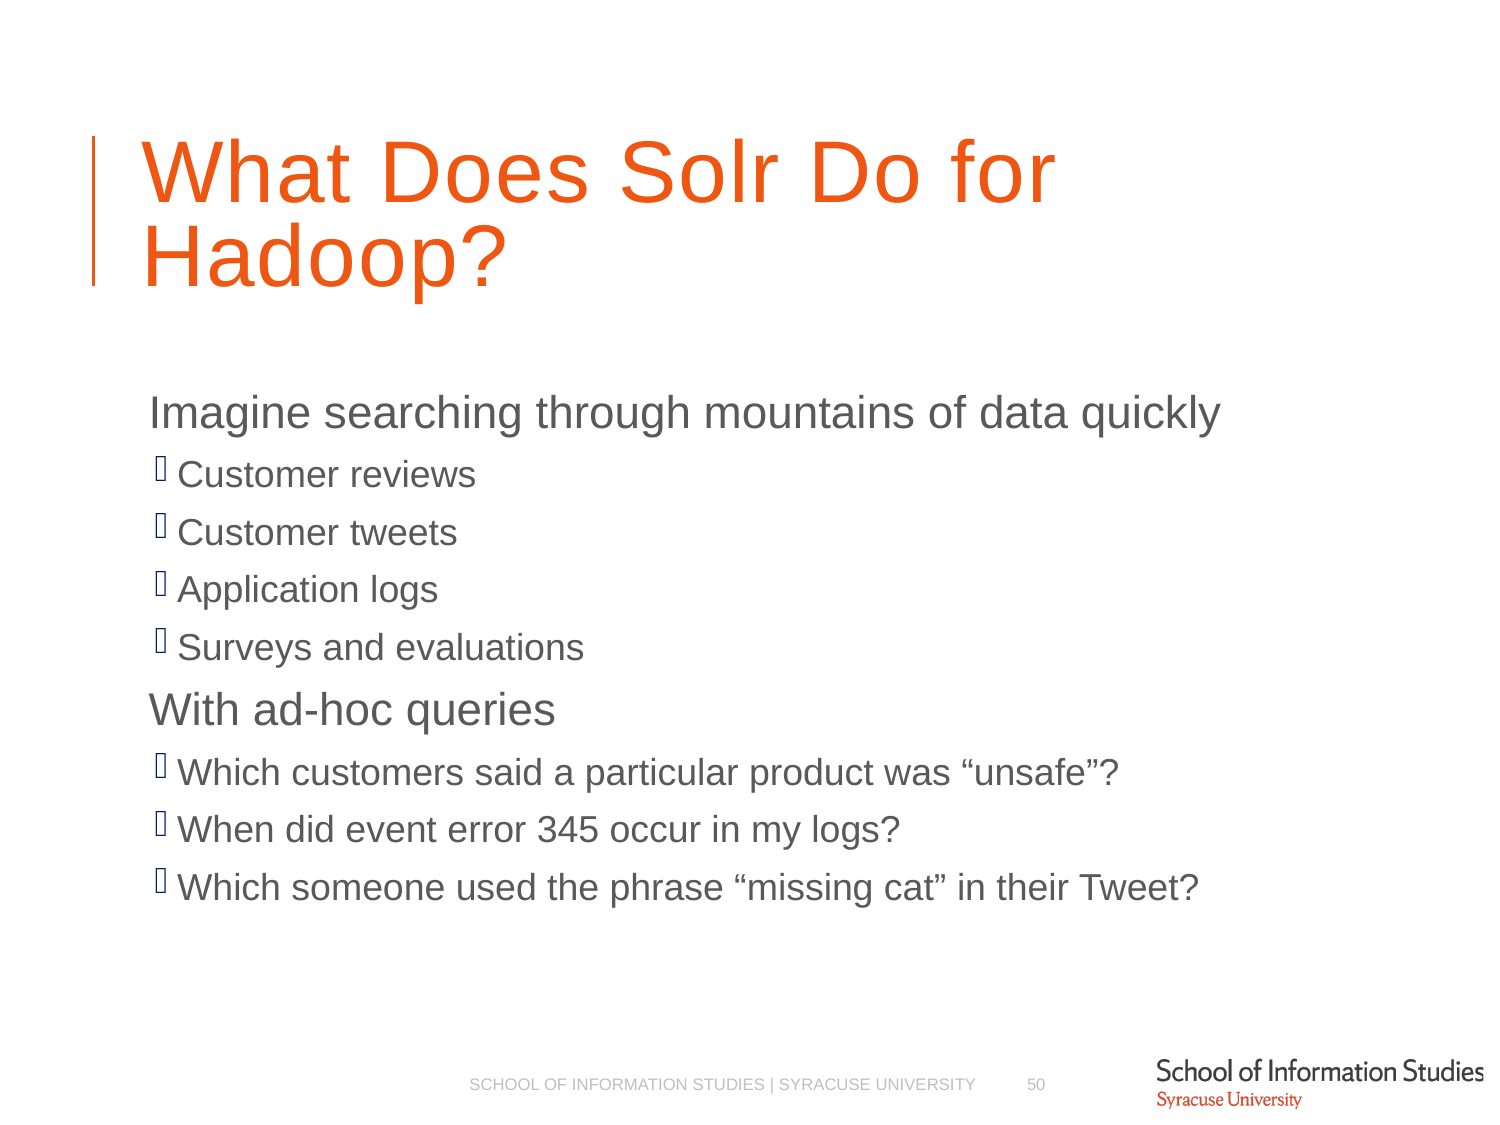

# What Does Solr Do for Hadoop?
Imagine searching through mountains of data quickly
Customer reviews
Customer tweets
Application logs
Surveys and evaluations
With ad-hoc queries
Which customers said a particular product was “unsafe”?
When did event error 345 occur in my logs?
Which someone used the phrase “missing cat” in their Tweet?
School of Information Studies | Syracuse University
50